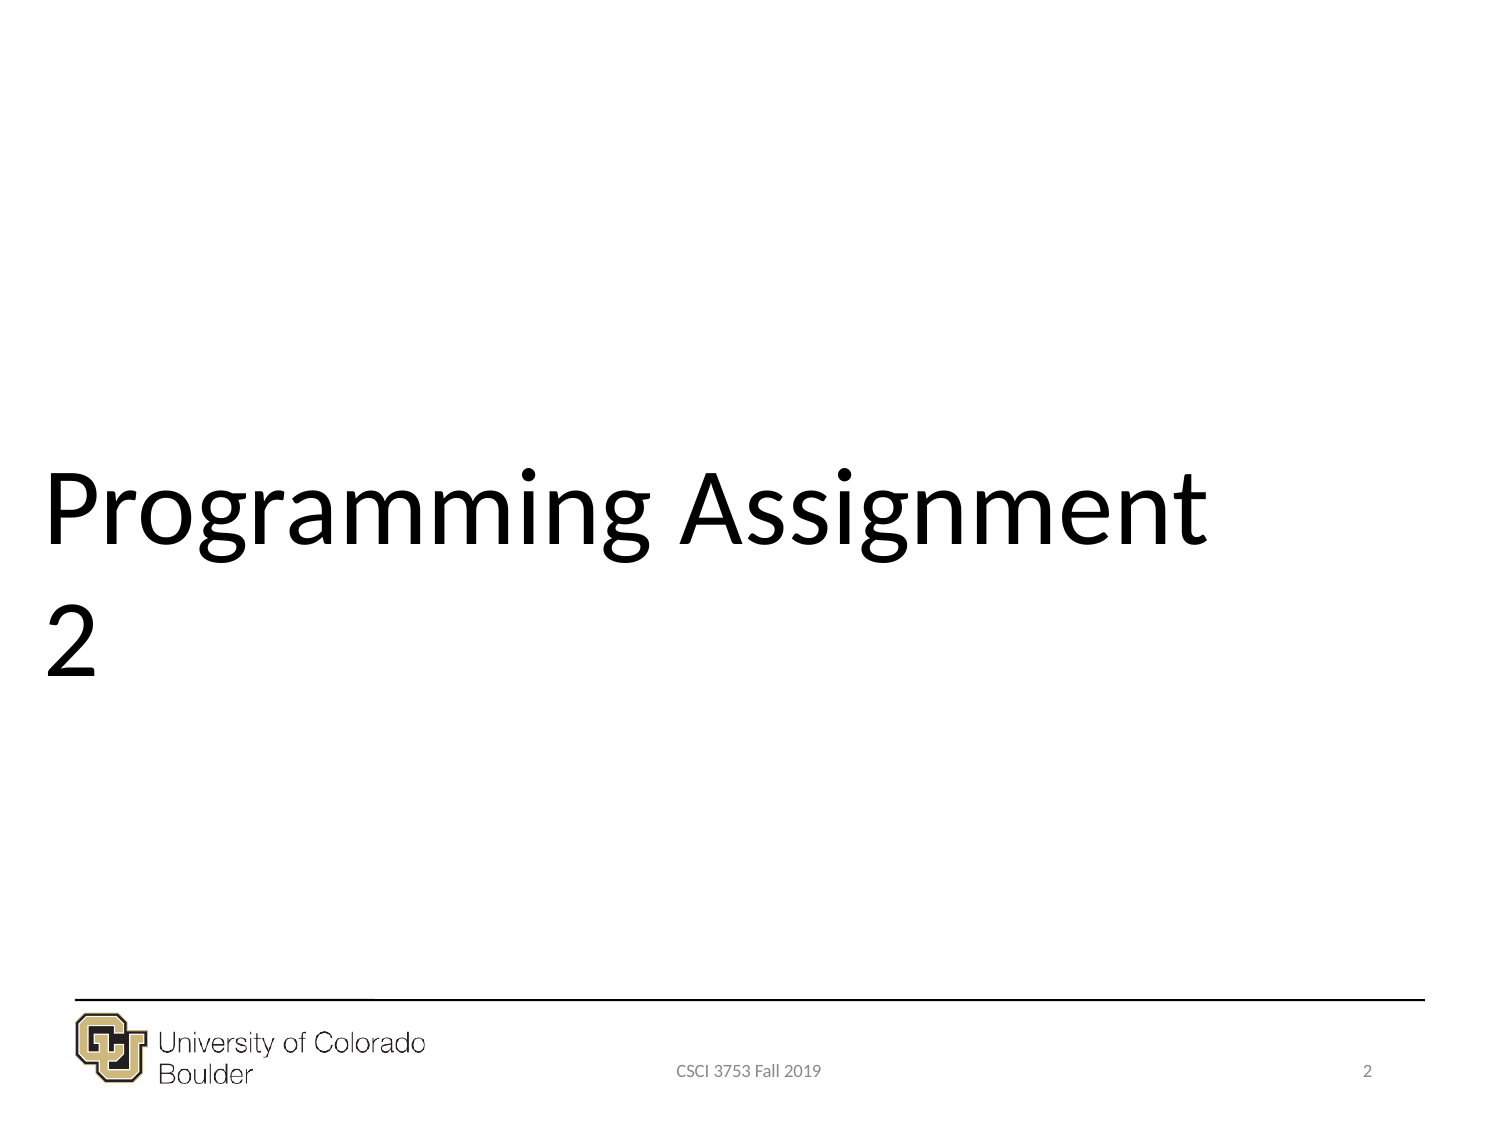

# Programming Assignment 2
CSCI 3753 Fall 2019
2